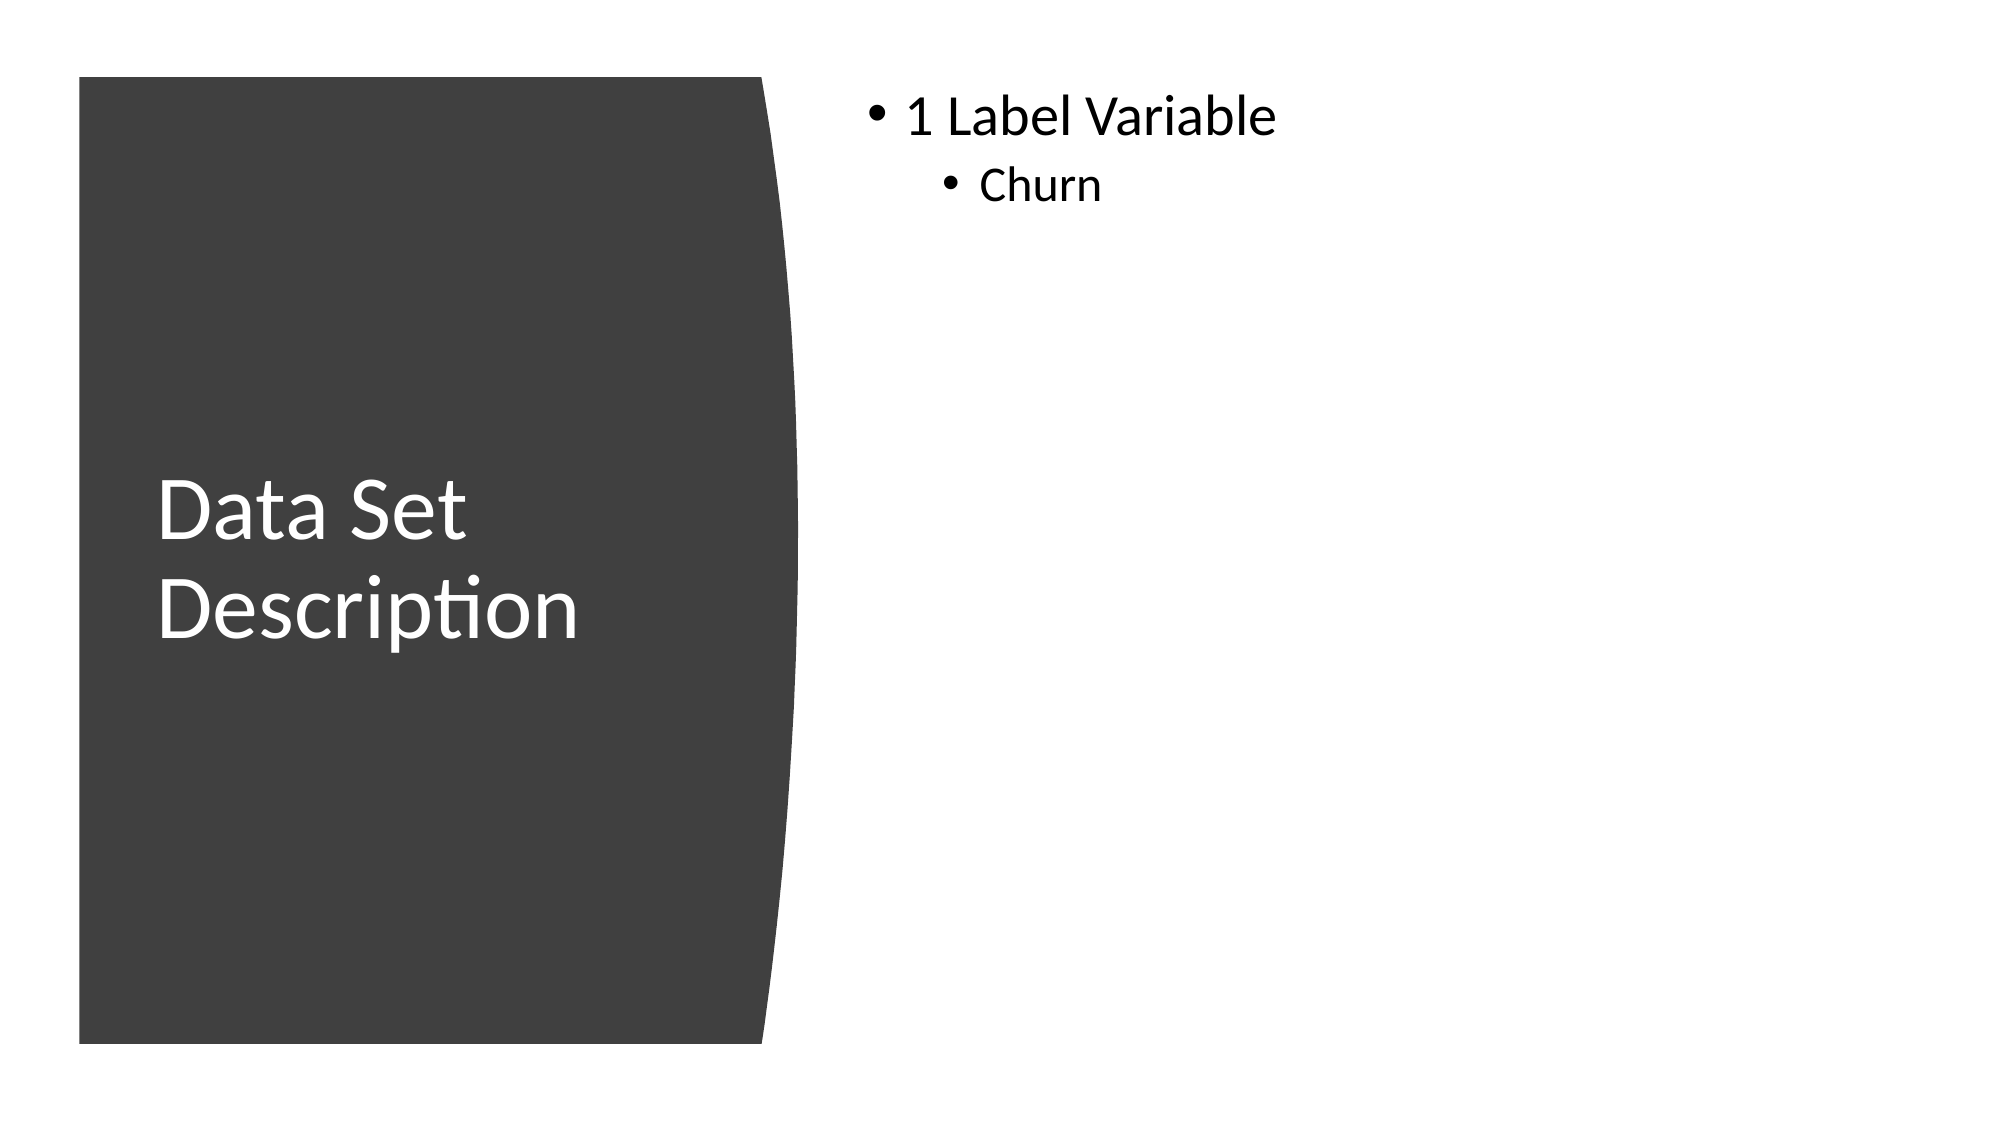

1 Label Variable
Churn

# Data Set Description